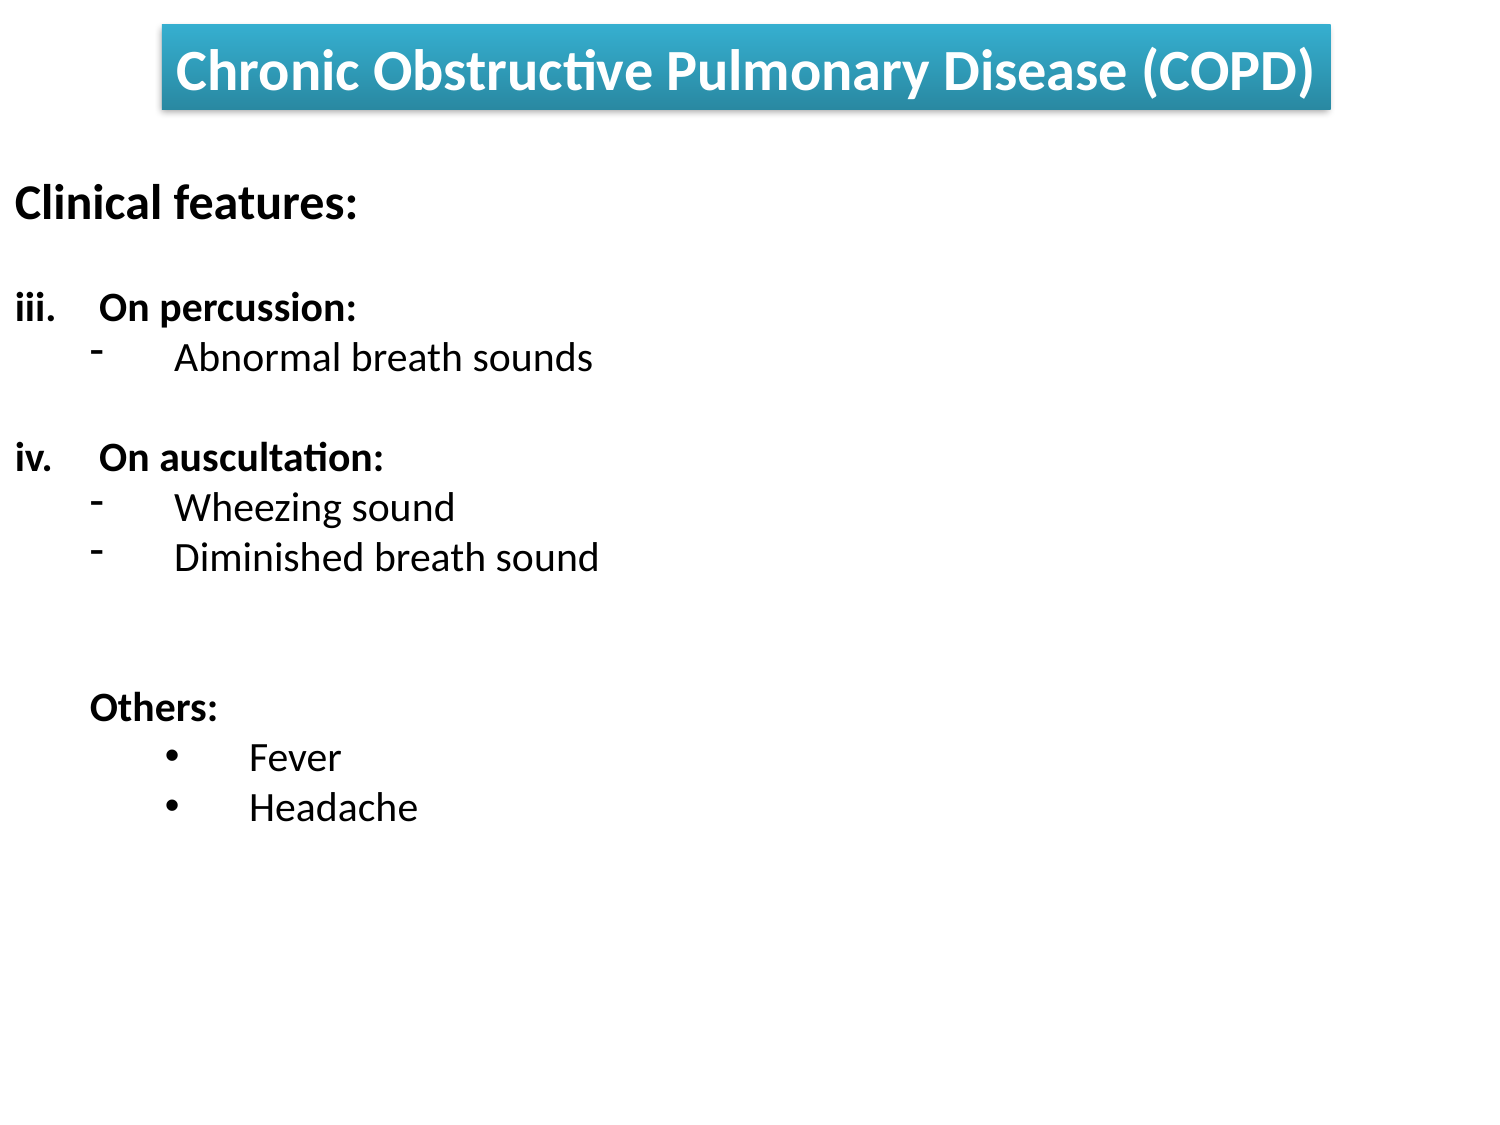

Chronic Obstructive Pulmonary Disease (COPD)
Clinical features:

On percussion:
Abnormal breath sounds

On auscultation:
Wheezing sound
Diminished breath sound

Others:
Fever
Headache